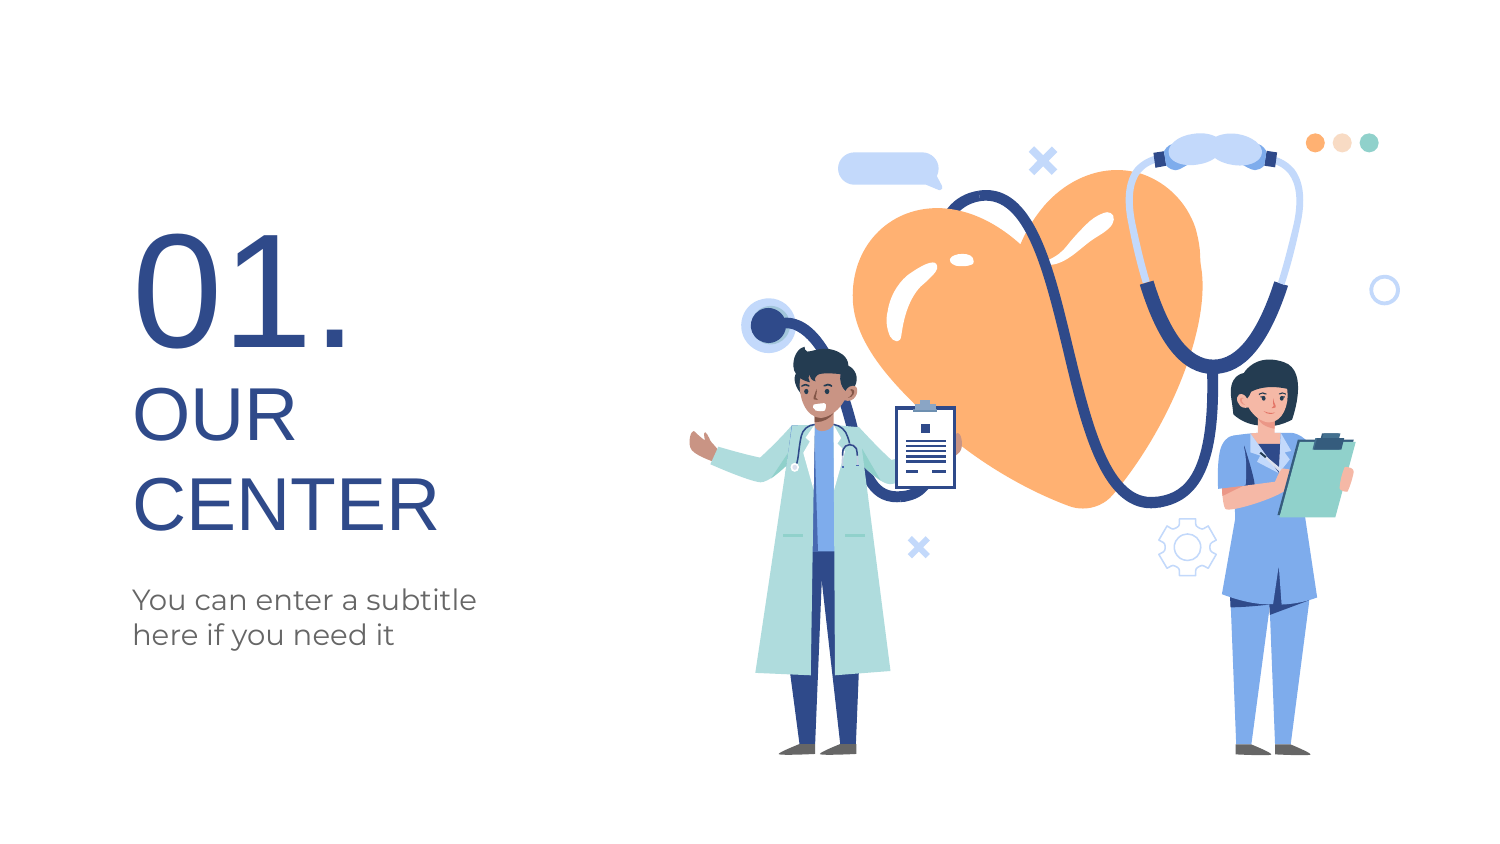

01.
# OUR CENTER
You can enter a subtitle here if you need it